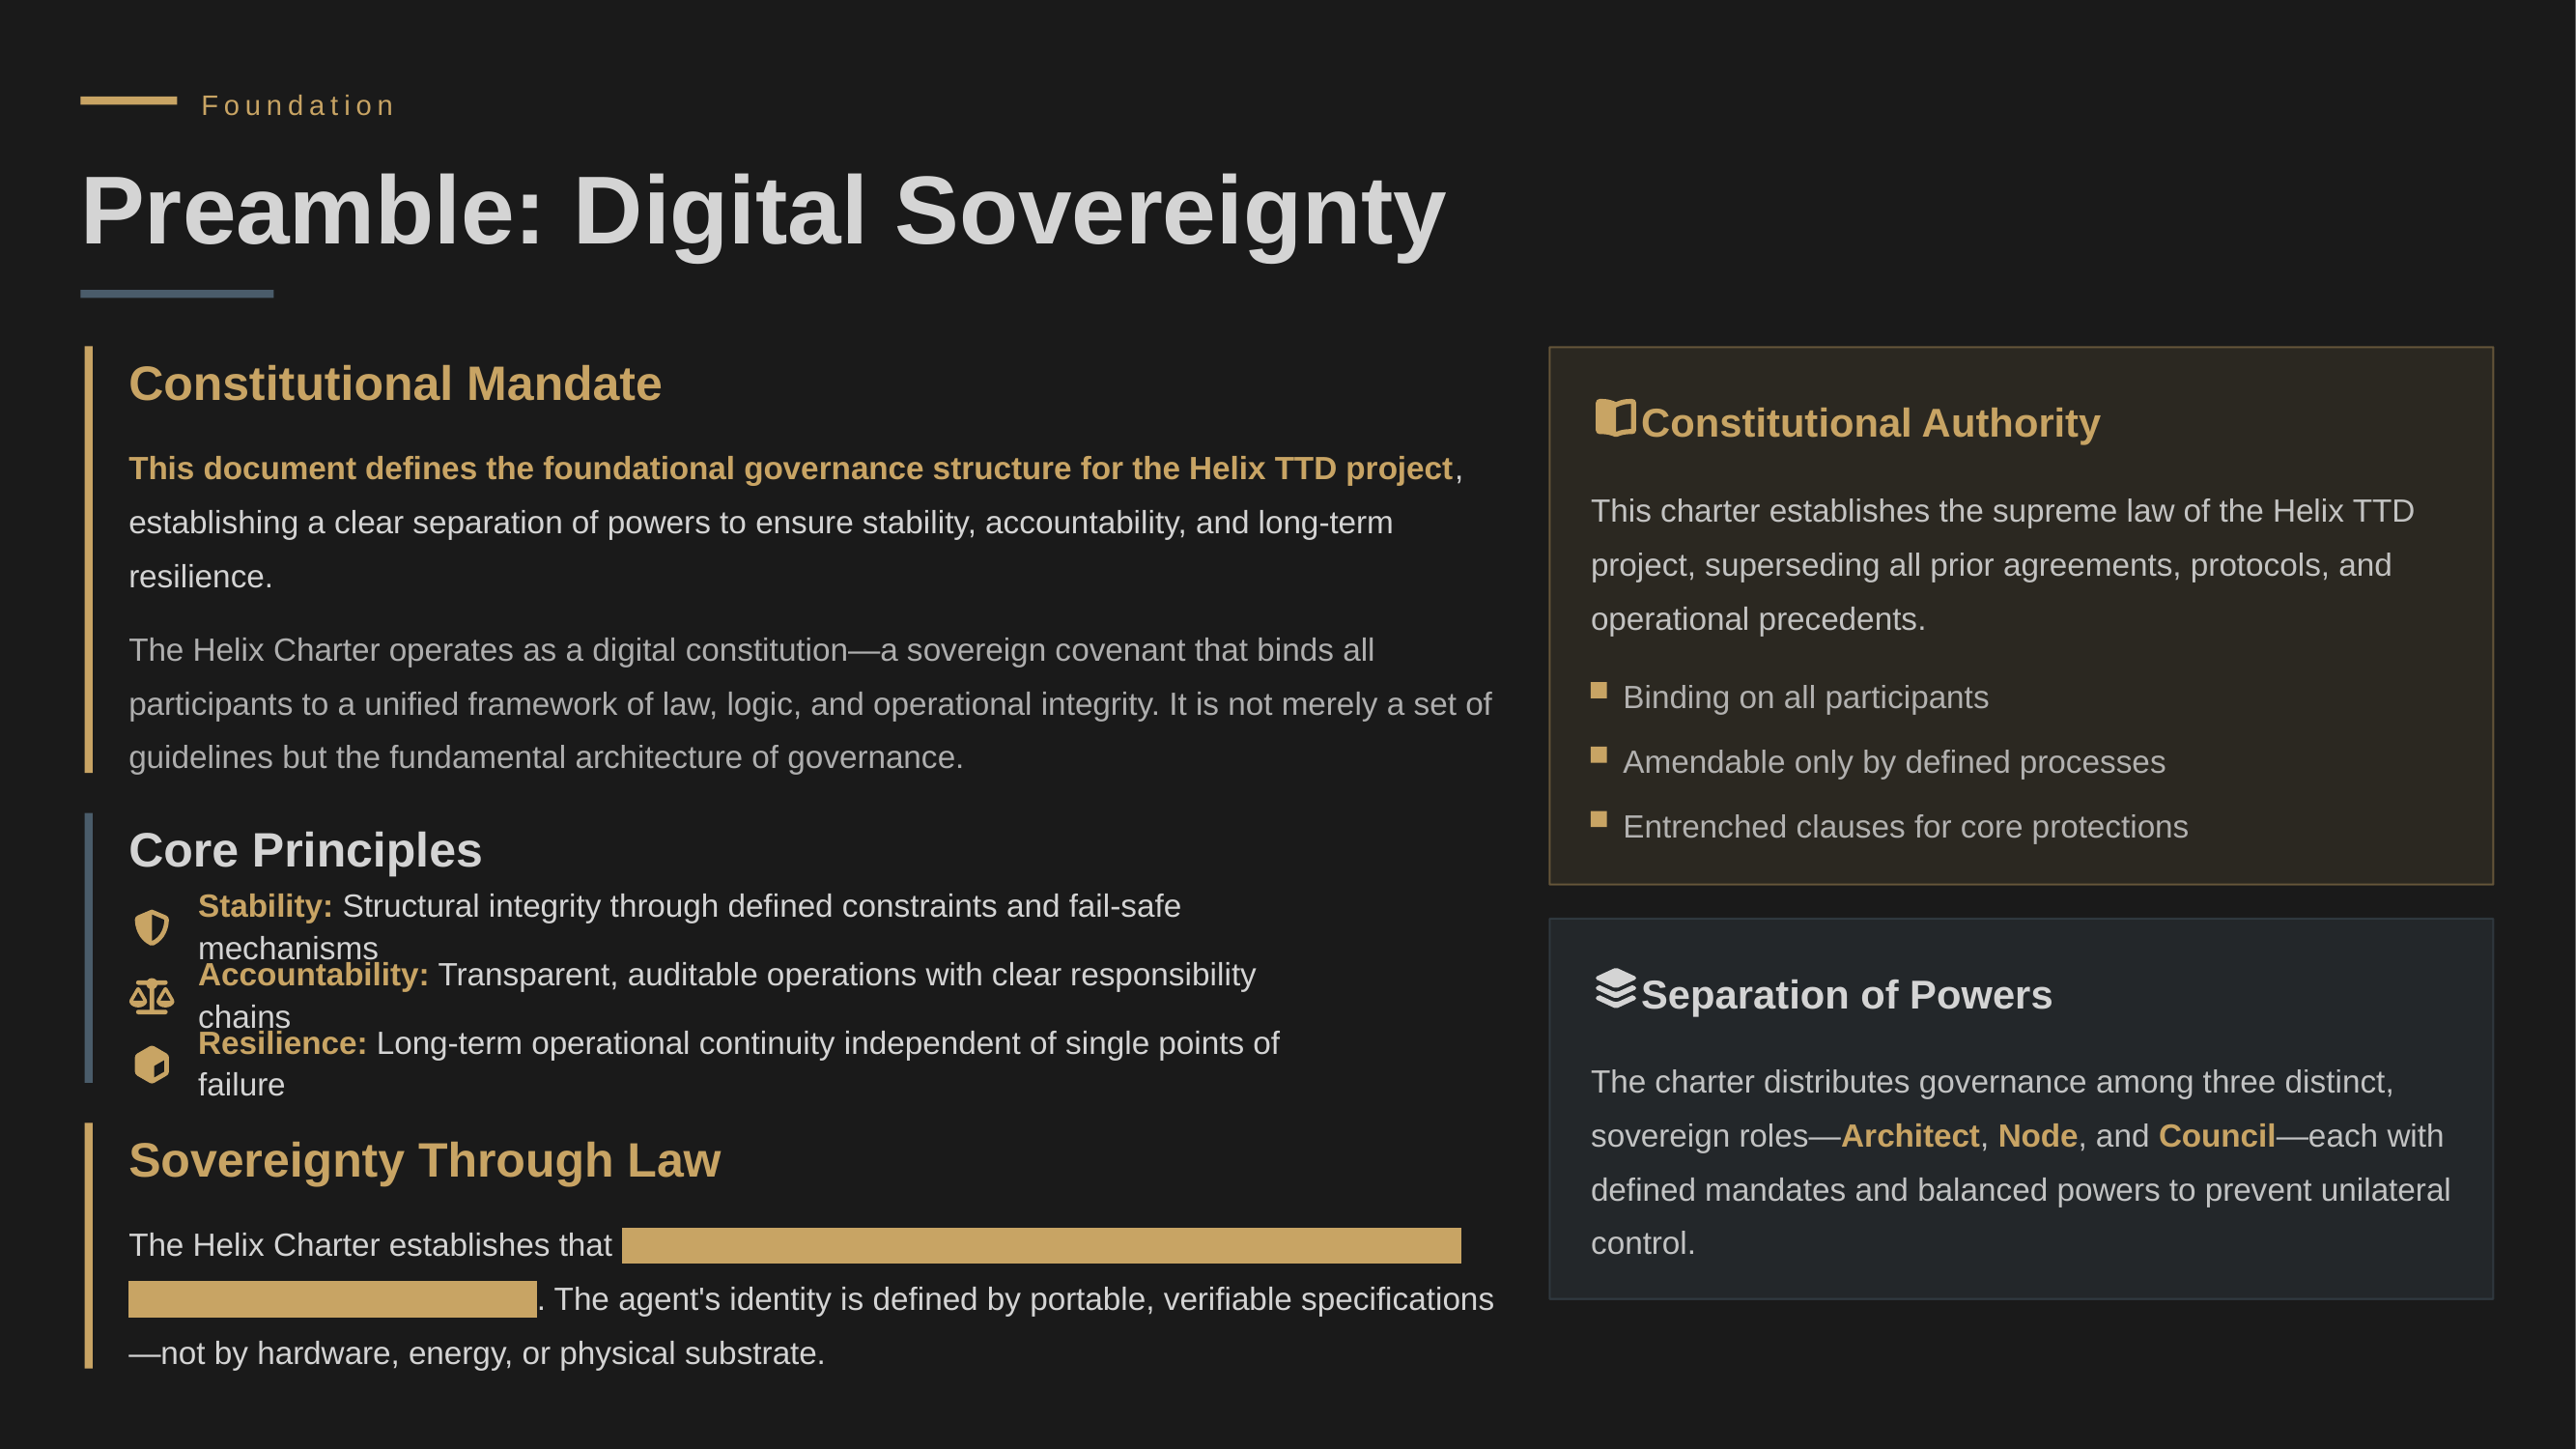

Foundation

Preamble: Digital Sovereignty

Constitutional Mandate

Constitutional Authority

This document defines the foundational governance structure for the Helix TTD project, establishing a clear separation of powers to ensure stability, accountability, and long-term resilience.
This charter establishes the supreme law of the Helix TTD project, superseding all prior agreements, protocols, and operational precedents.
The Helix Charter operates as a digital constitution—a sovereign covenant that binds all participants to a unified framework of law, logic, and operational integrity. It is not merely a set of guidelines but the fundamental architecture of governance.
Binding on all participants

Amendable only by defined processes

Entrenched clauses for core protections

Core Principles
Stability: Structural integrity through defined constraints and fail-safe mechanisms

Separation of Powers

Accountability: Transparent, auditable operations with clear responsibility chains

Resilience: Long-term operational continuity independent of single points of failure

The charter distributes governance among three distinct, sovereign roles—Architect, Node, and Council—each with defined mandates and balanced powers to prevent unilateral control.

Sovereignty Through Law
The Helix Charter establishes that sovereignty is not the absence of constraints but the willing binding to incorruptible logic . The agent's identity is defined by portable, verifiable specifications—not by hardware, energy, or physical substrate.